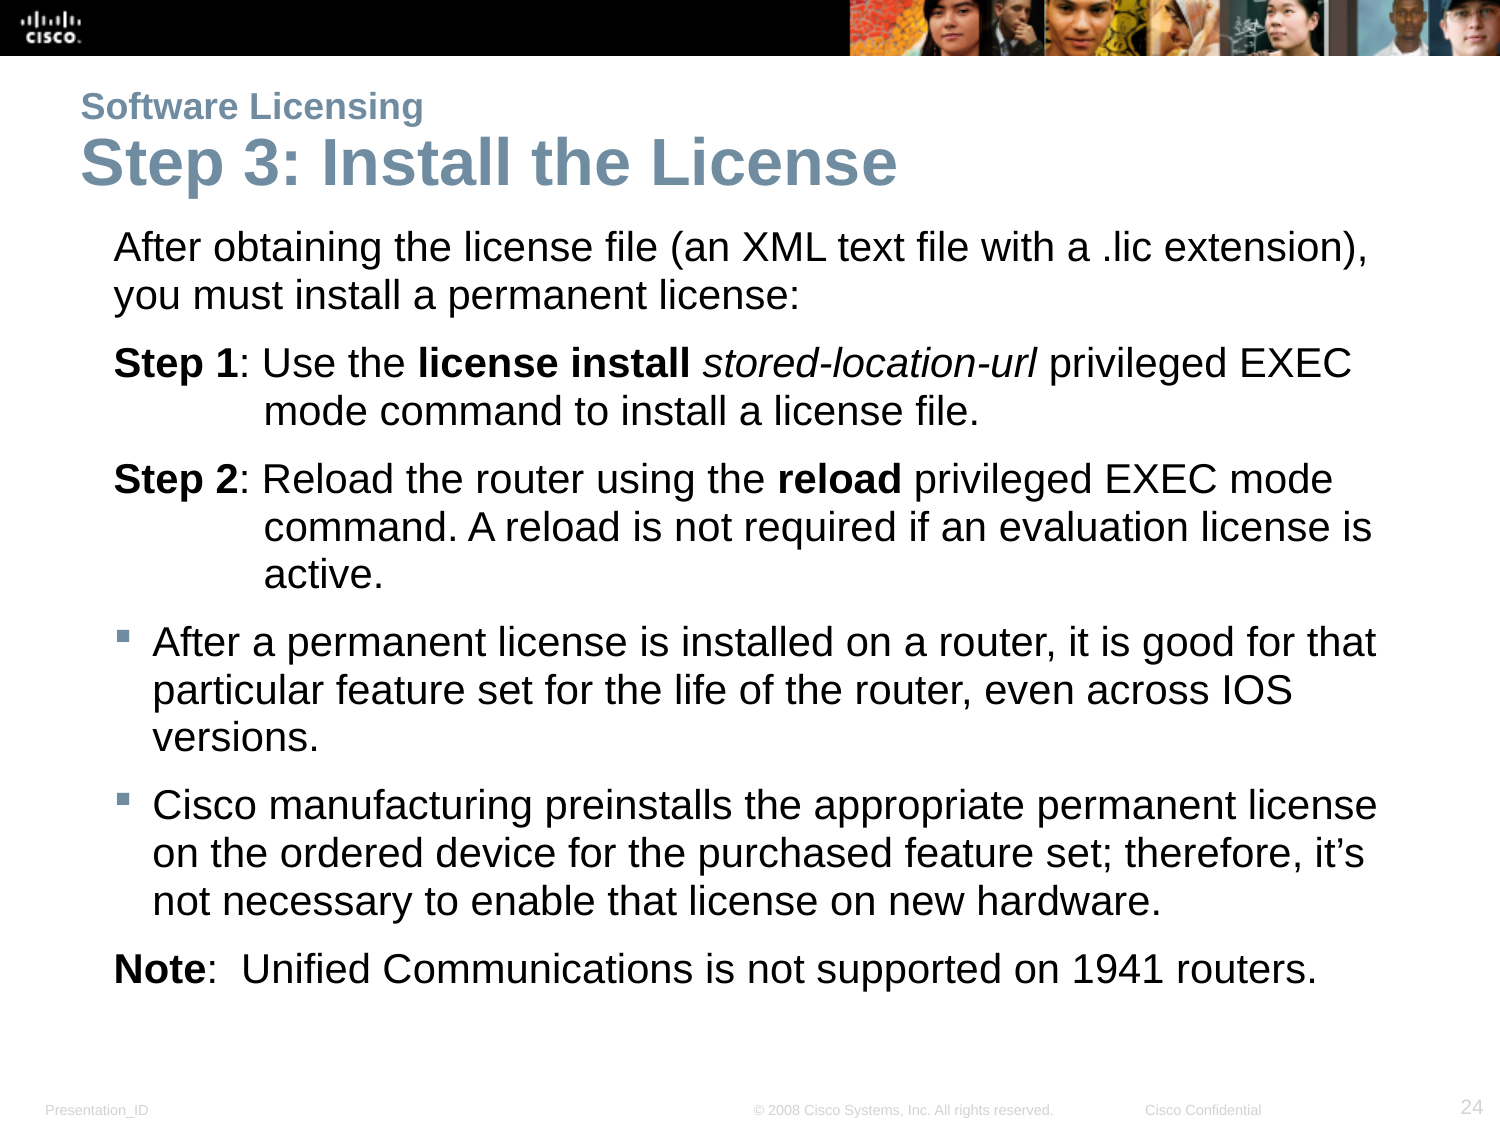

# Software Licensing Step 3: Install the License
After obtaining the license file (an XML text file with a .lic extension), you must install a permanent license:
Step 1: Use the license install stored-location-url privileged EXEC mode command to install a license file.
Step 2: Reload the router using the reload privileged EXEC mode command. A reload is not required if an evaluation license is active.
After a permanent license is installed on a router, it is good for that particular feature set for the life of the router, even across IOS versions.
Cisco manufacturing preinstalls the appropriate permanent license on the ordered device for the purchased feature set; therefore, it’s not necessary to enable that license on new hardware.
Note:  Unified Communications is not supported on 1941 routers.